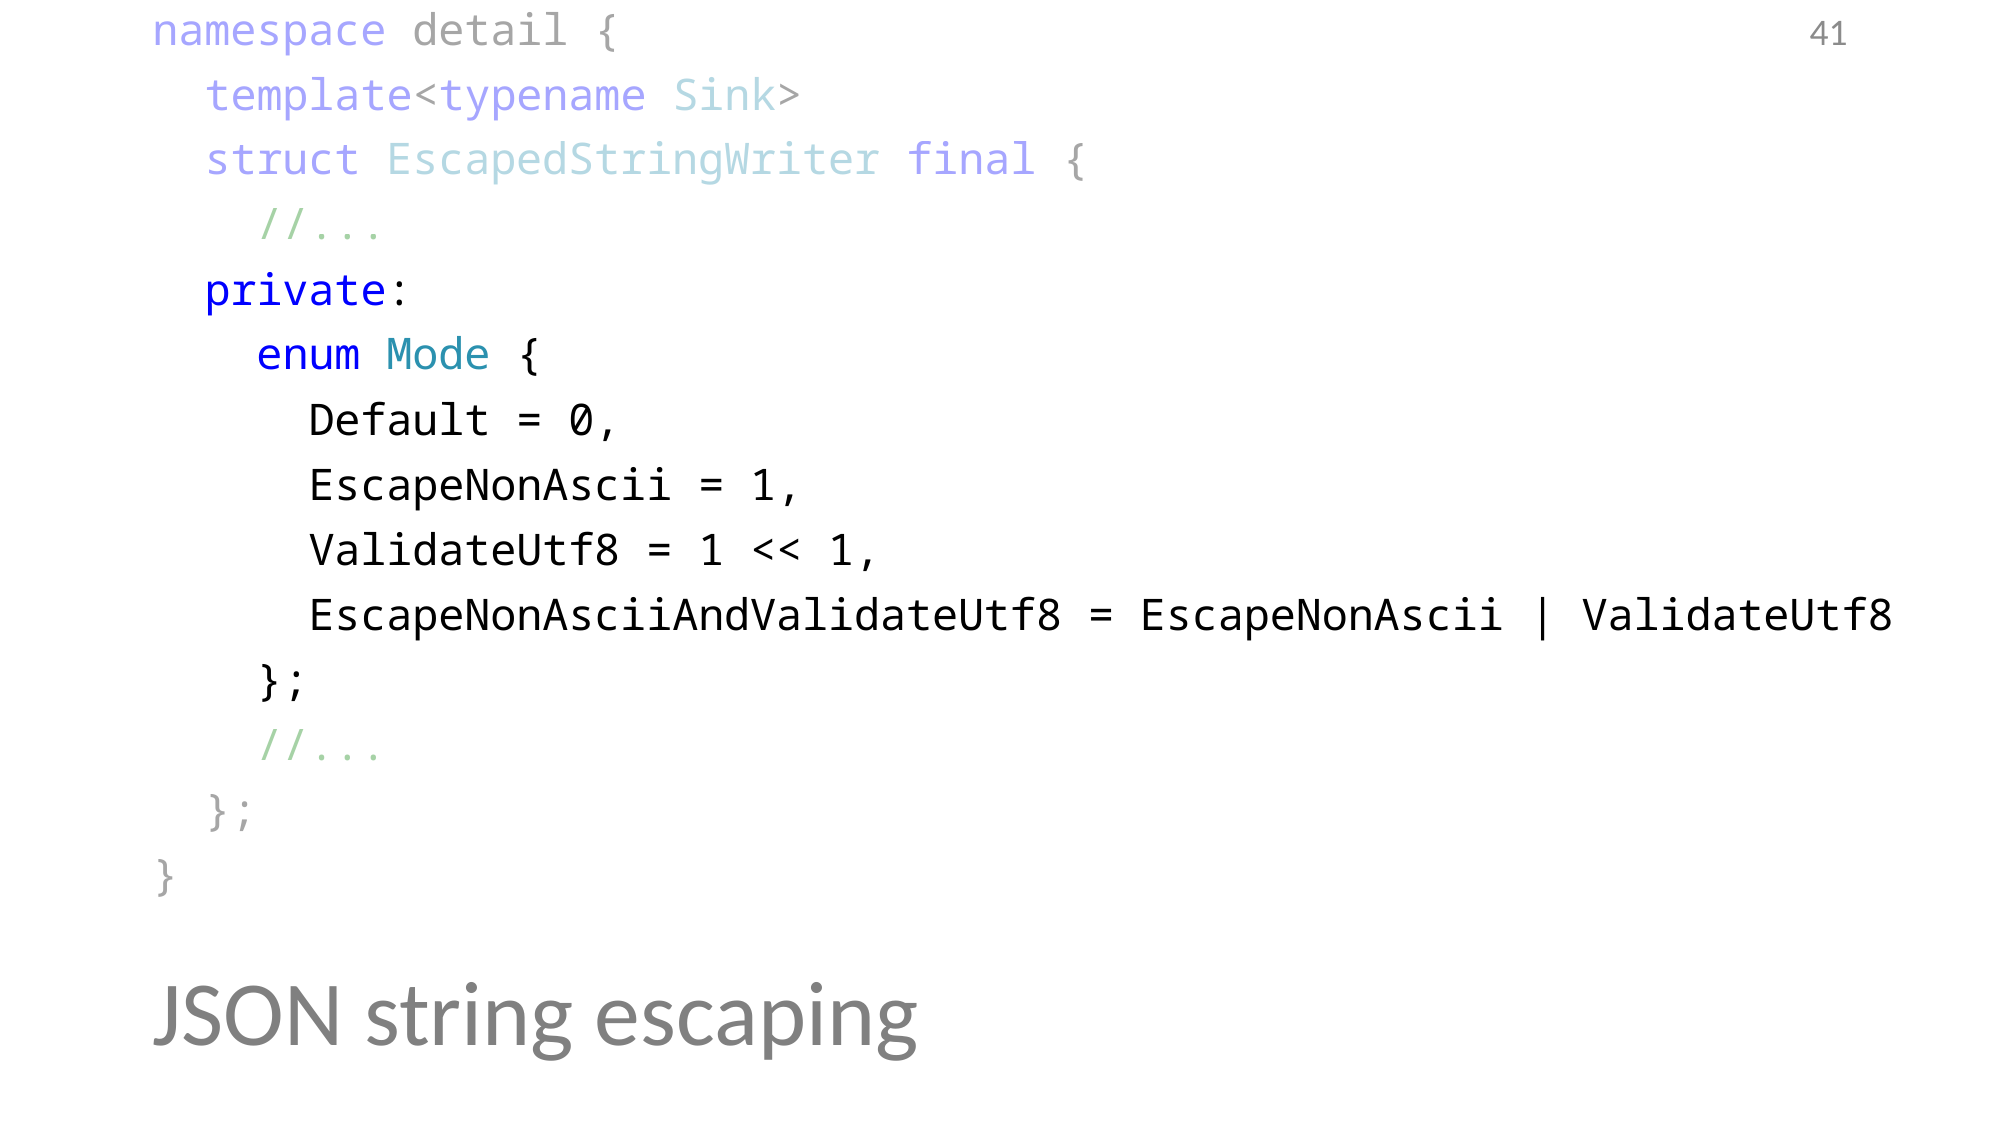

namespace detail {
  template<typename Sink>
  struct EscapedStringWriter final {
    //...
  private:
    enum Mode {
      Default = 0,
      EscapeNonAscii = 1,
      ValidateUtf8 = 1 << 1,
      EscapeNonAsciiAndValidateUtf8 = EscapeNonAscii | ValidateUtf8
    };
    //...
  };
}
41
# JSON string escaping